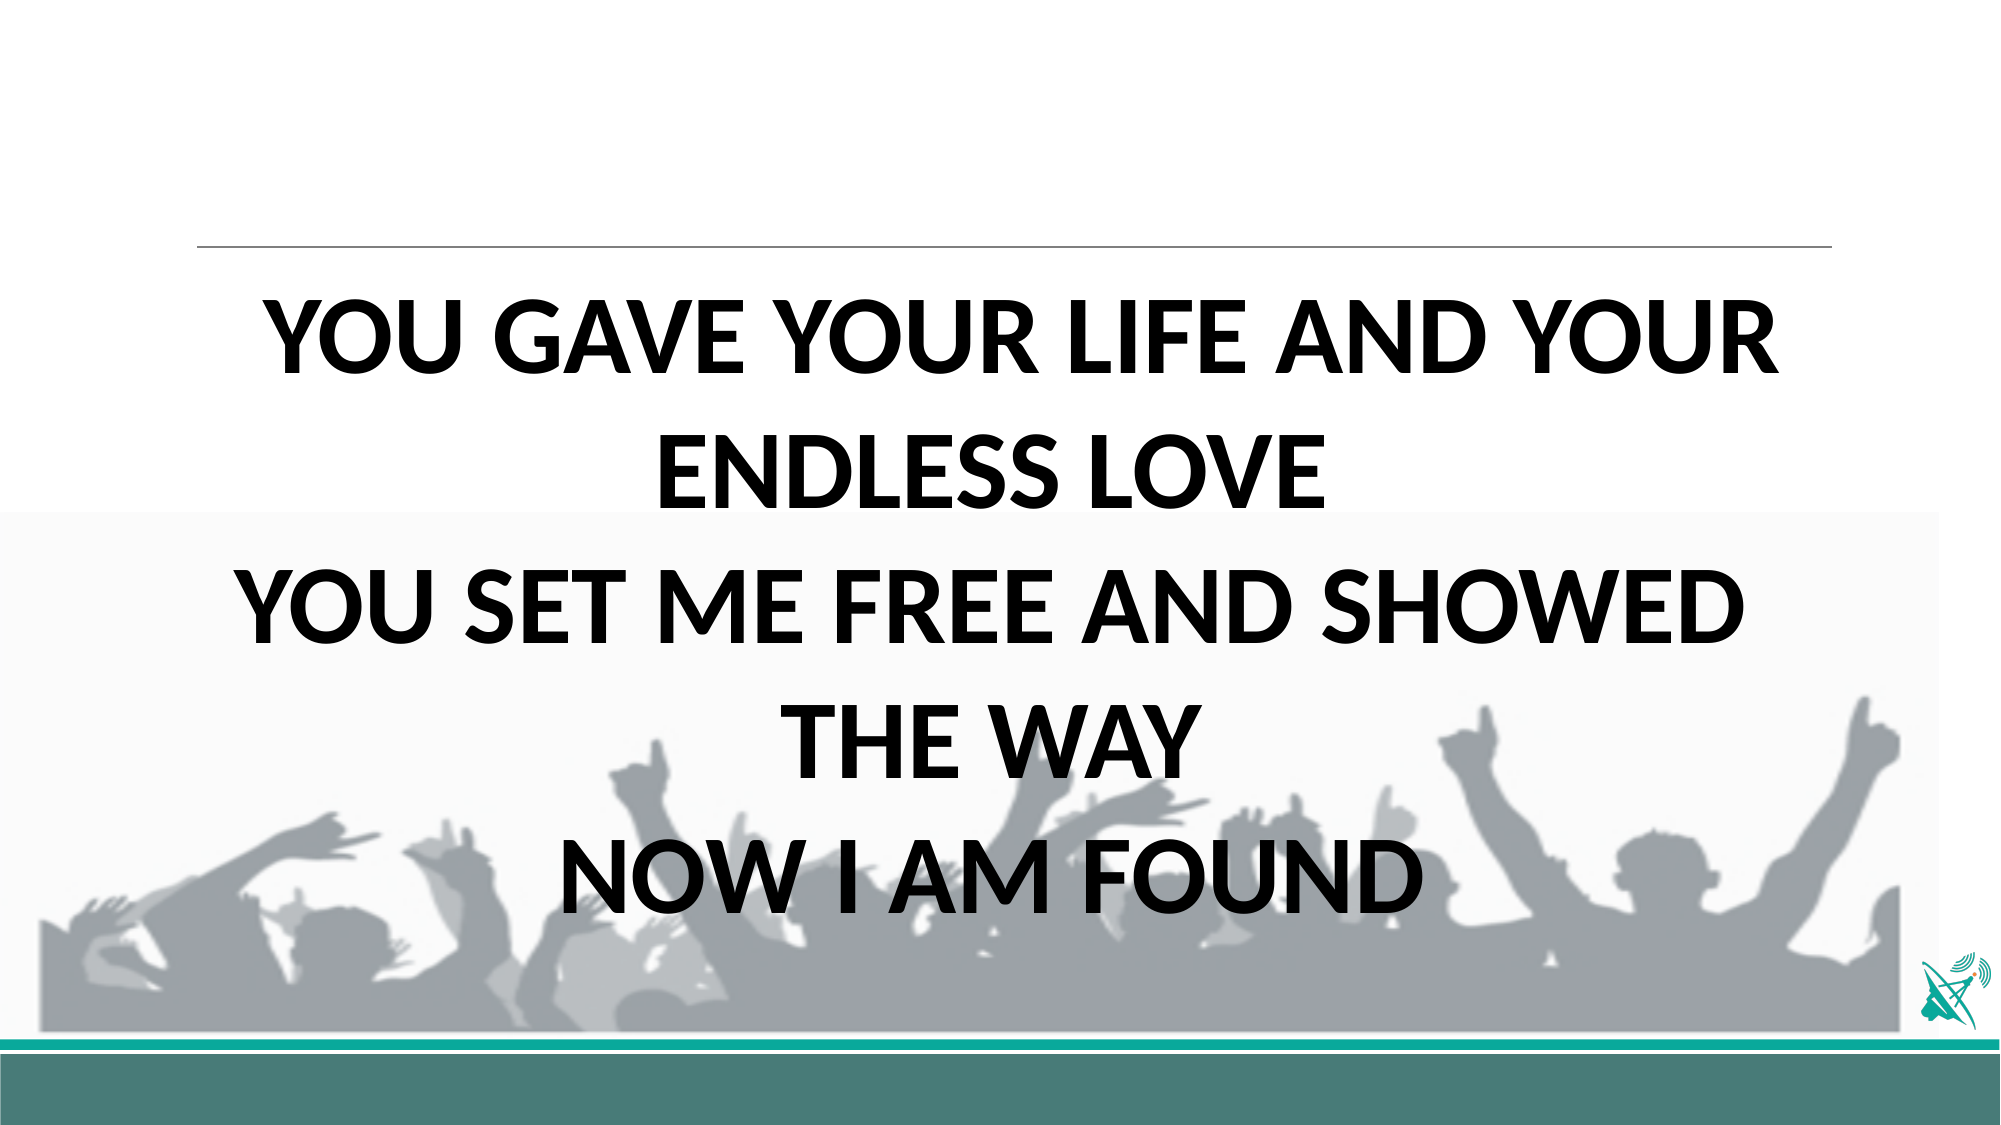

YOU GAVE YOUR LIFE AND YOUR ENDLESS LOVE
YOU SET ME FREE AND SHOWED THE WAY
NOW I AM FOUND